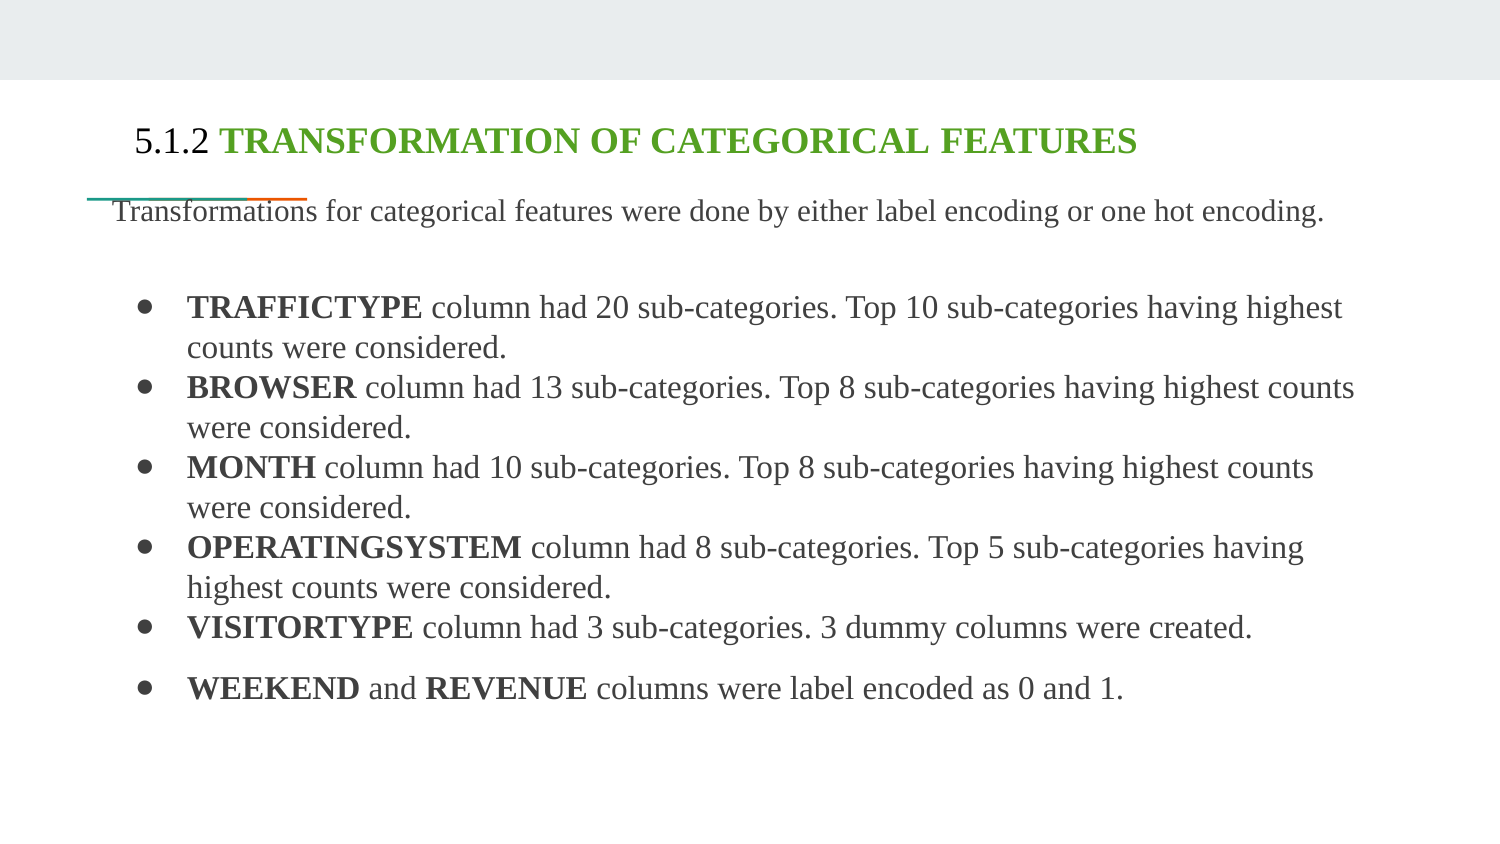

# 5.1.2 TRANSFORMATION OF CATEGORICAL FEATURES

Transformations for categorical features were done by either label encoding or one hot encoding.

TRAFFICTYPE column had 20 sub-categories. Top 10 sub-categories having highest counts were considered.
BROWSER column had 13 sub-categories. Top 8 sub-categories having highest counts were considered.
MONTH column had 10 sub-categories. Top 8 sub-categories having highest counts were considered.
OPERATINGSYSTEM column had 8 sub-categories. Top 5 sub-categories having highest counts were considered.
VISITORTYPE column had 3 sub-categories. 3 dummy columns were created.
WEEKEND and REVENUE columns were label encoded as 0 and 1.